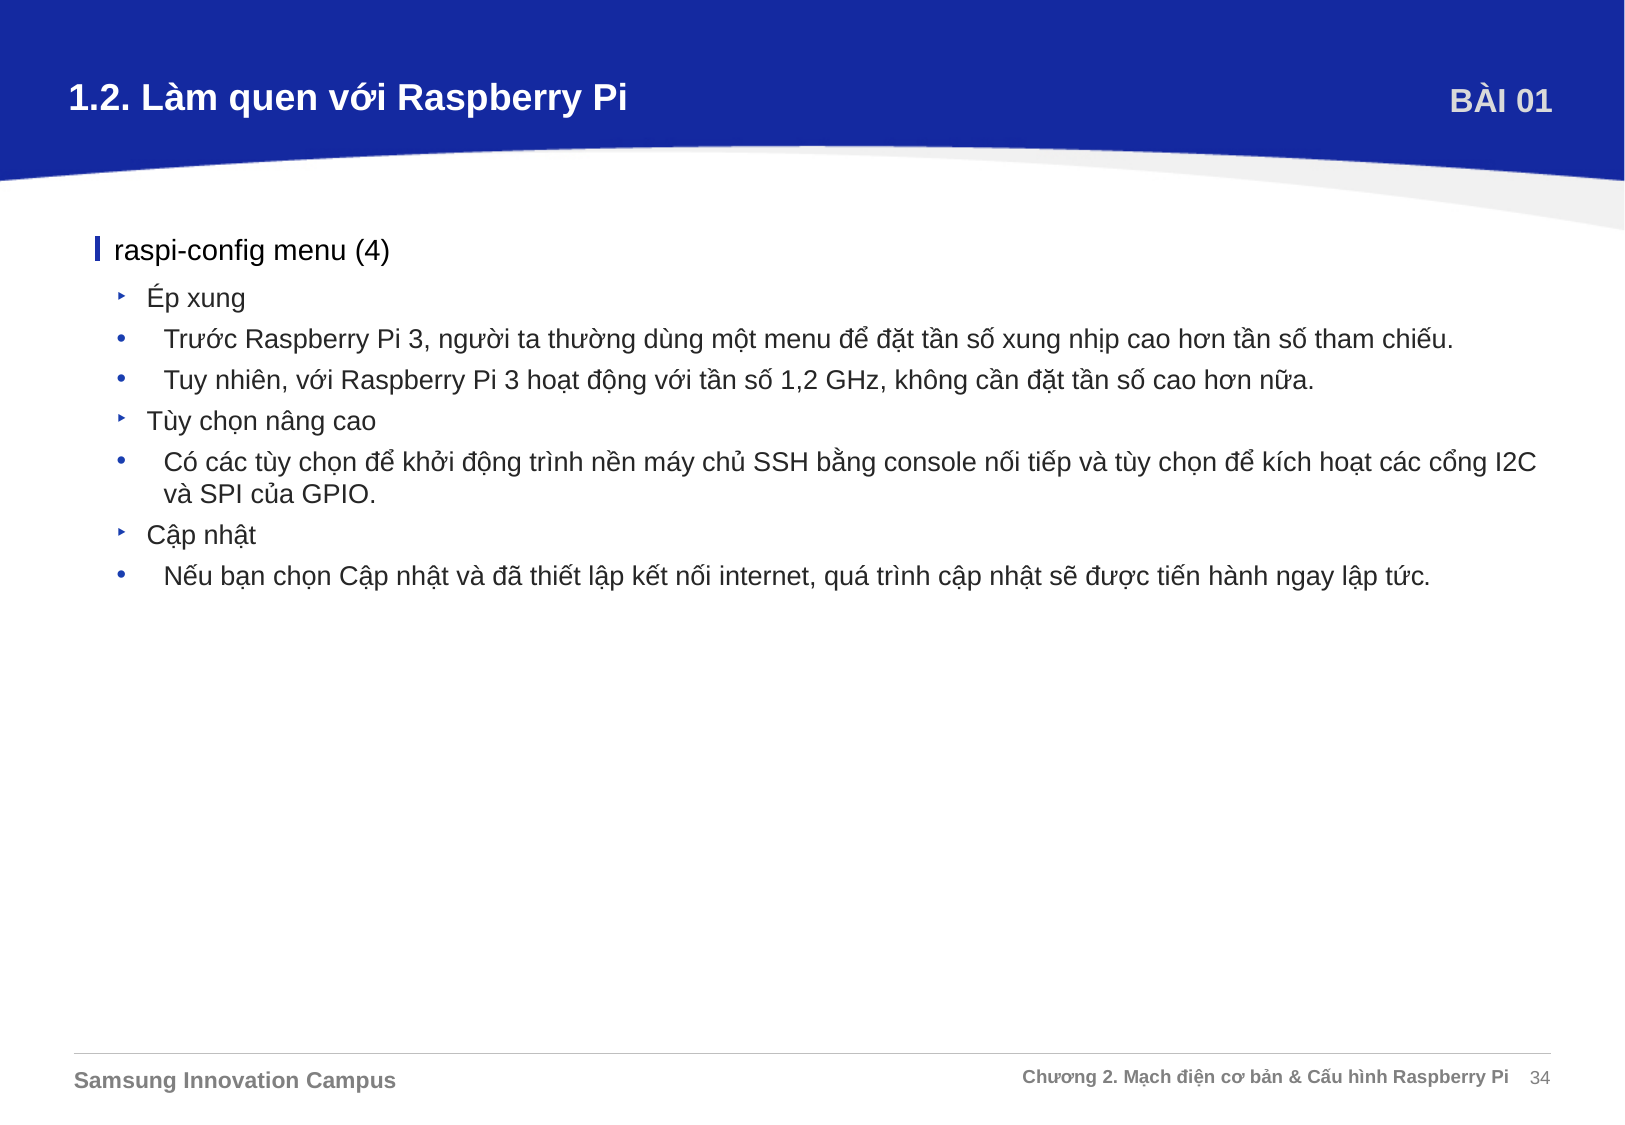

1.2. Làm quen với Raspberry Pi
BÀI 01
raspi-config menu (4)
Ép xung
Trước Raspberry Pi 3, người ta thường dùng một menu để đặt tần số xung nhịp cao hơn tần số tham chiếu.
Tuy nhiên, với Raspberry Pi 3 hoạt động với tần số 1,2 GHz, không cần đặt tần số cao hơn nữa.
Tùy chọn nâng cao
Có các tùy chọn để khởi động trình nền máy chủ SSH bằng console nối tiếp và tùy chọn để kích hoạt các cổng I2C và SPI của GPIO.
Cập nhật
Nếu bạn chọn Cập nhật và đã thiết lập kết nối internet, quá trình cập nhật sẽ được tiến hành ngay lập tức.